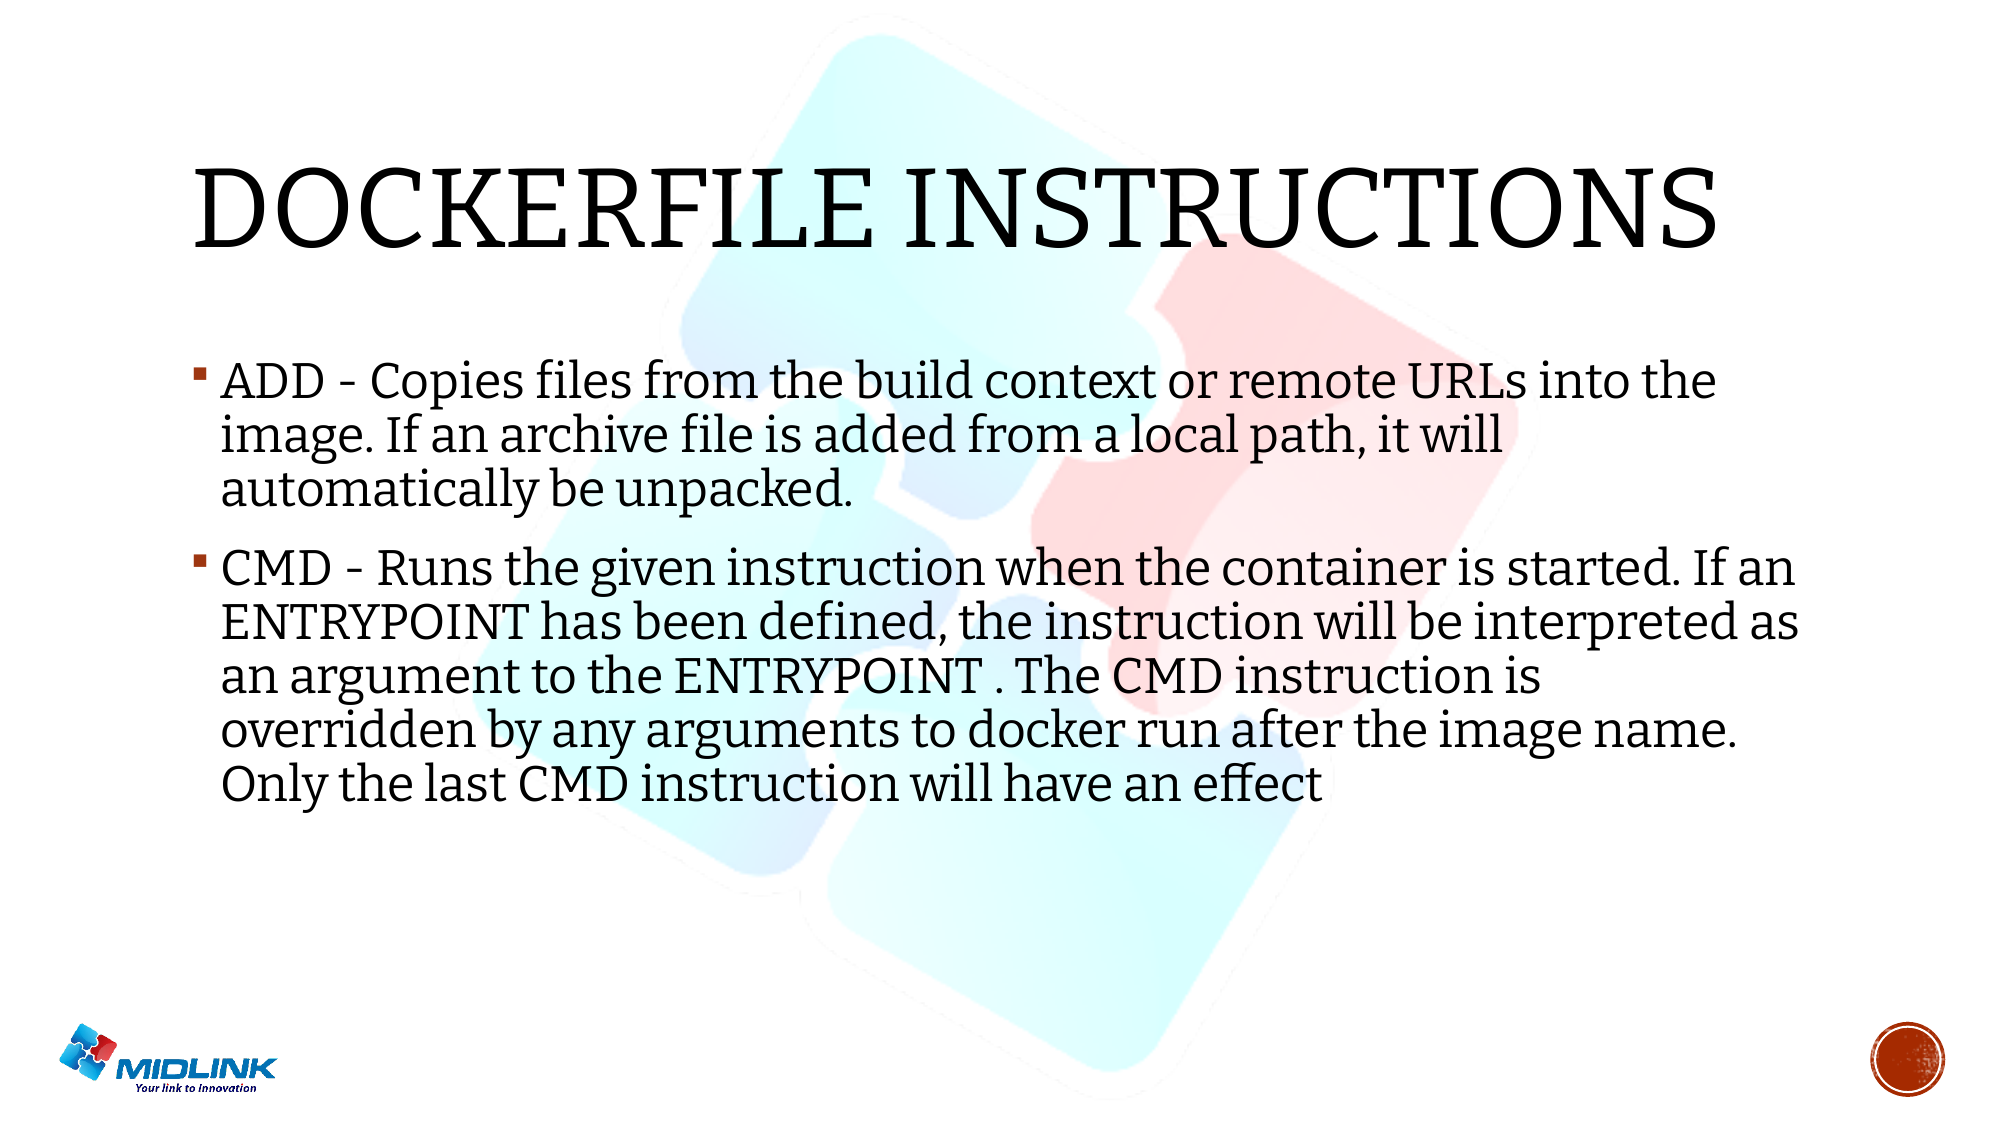

# Dockerfile instructions
ADD - Copies files from the build context or remote URLs into the image. If an archive file is added from a local path, it will automatically be unpacked.
CMD - Runs the given instruction when the container is started. If an ENTRYPOINT has been defined, the instruction will be interpreted as an argument to the ENTRYPOINT . The CMD instruction is
overridden by any arguments to docker run after the image name. Only the last CMD instruction will have an effect